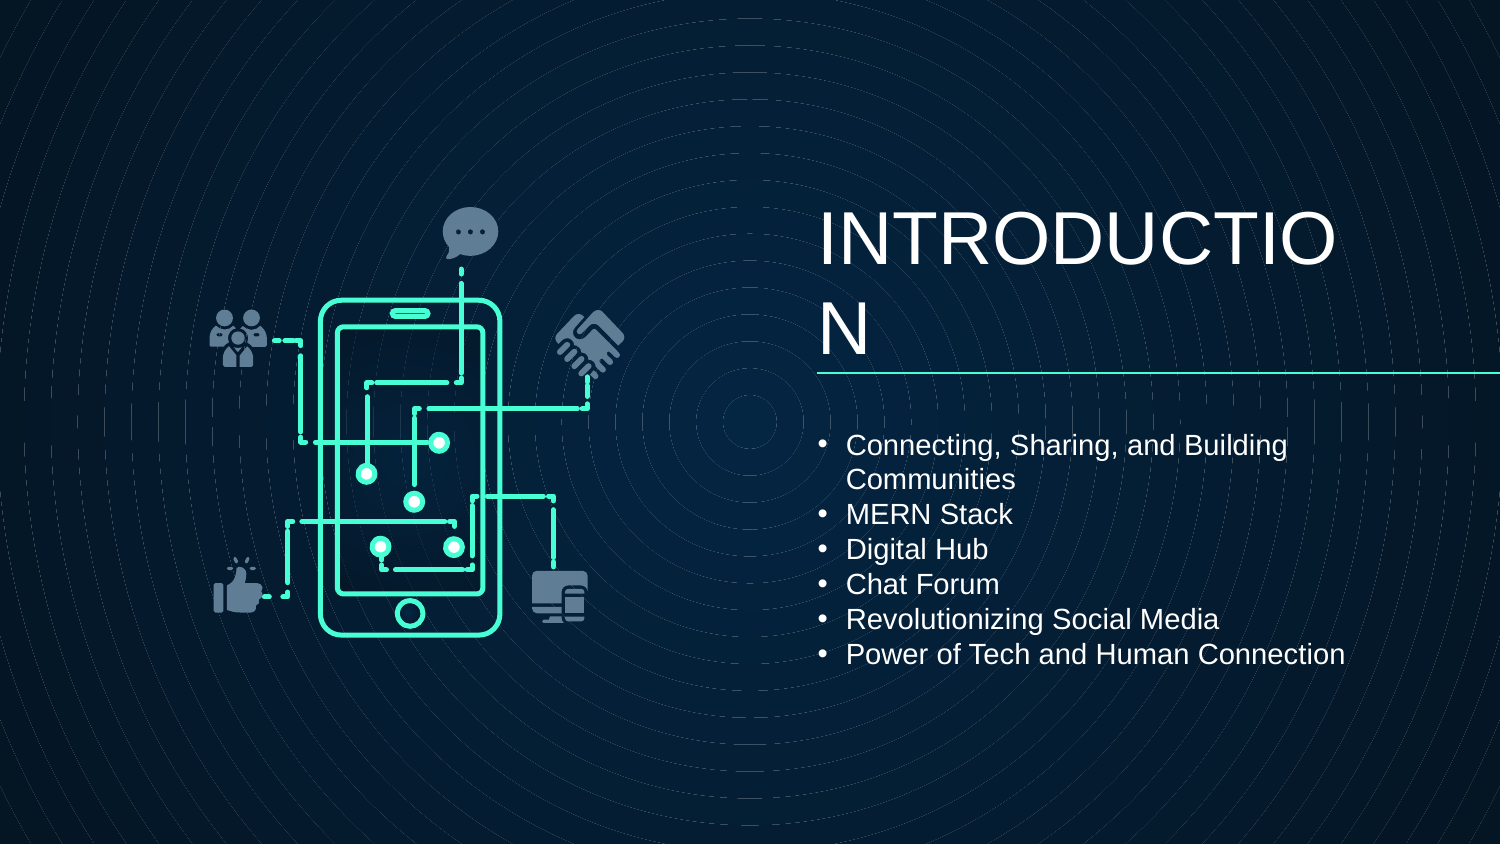

# INTRODUCTION

Connecting, Sharing, and Building Communities
MERN Stack
Digital Hub
Chat Forum
Revolutionizing Social Media
Power of Tech and Human Connection